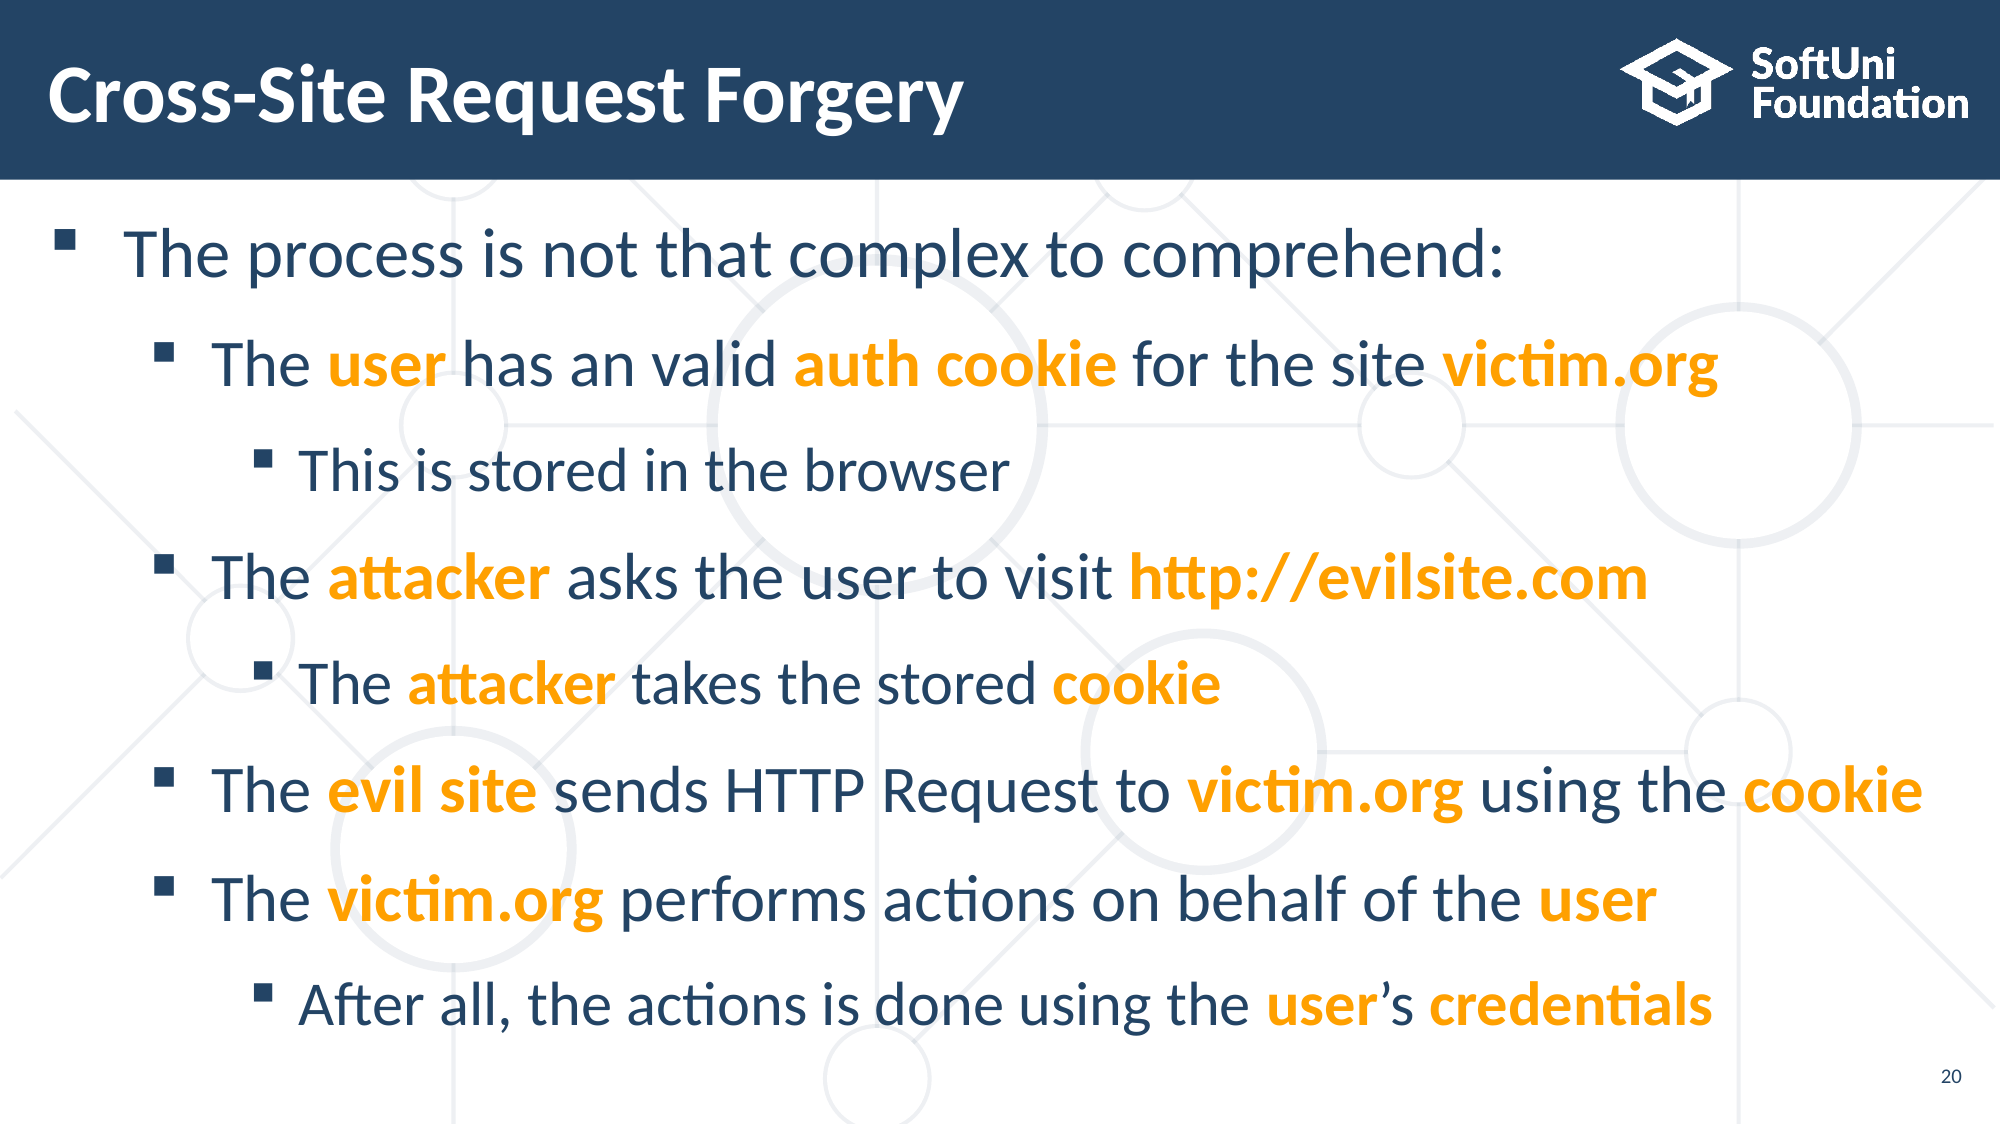

# Cross-Site Request Forgery
The process is not that complex to comprehend:
The user has an valid auth cookie for the site victim.org
This is stored in the browser
The attacker asks the user to visit http://evilsite.com
The attacker takes the stored cookie
The evil site sends HTTP Request to victim.org using the cookie
The victim.org performs actions on behalf of the user
After all, the actions is done using the user’s credentials
20